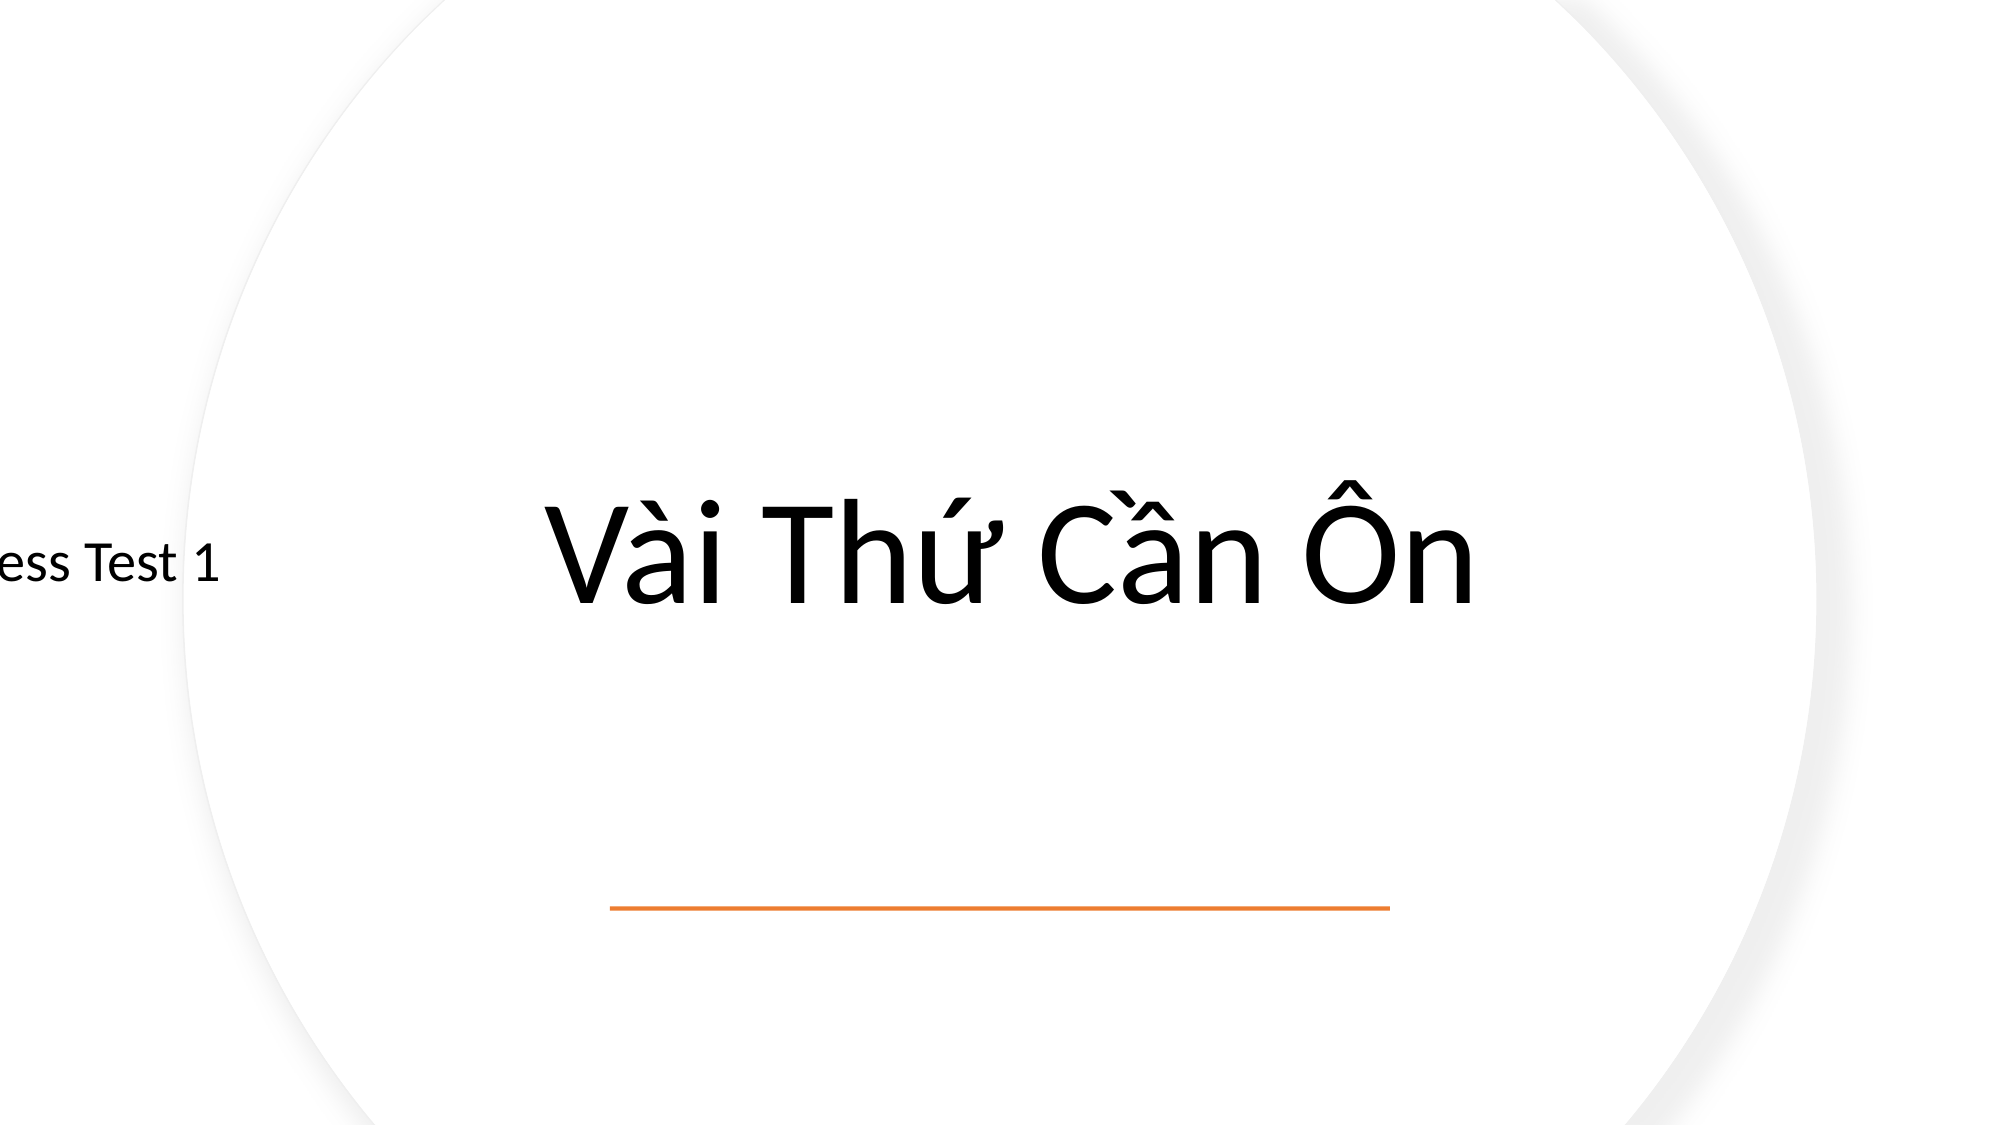

# Vài Thứ Cần Ôn
Progress Test 1